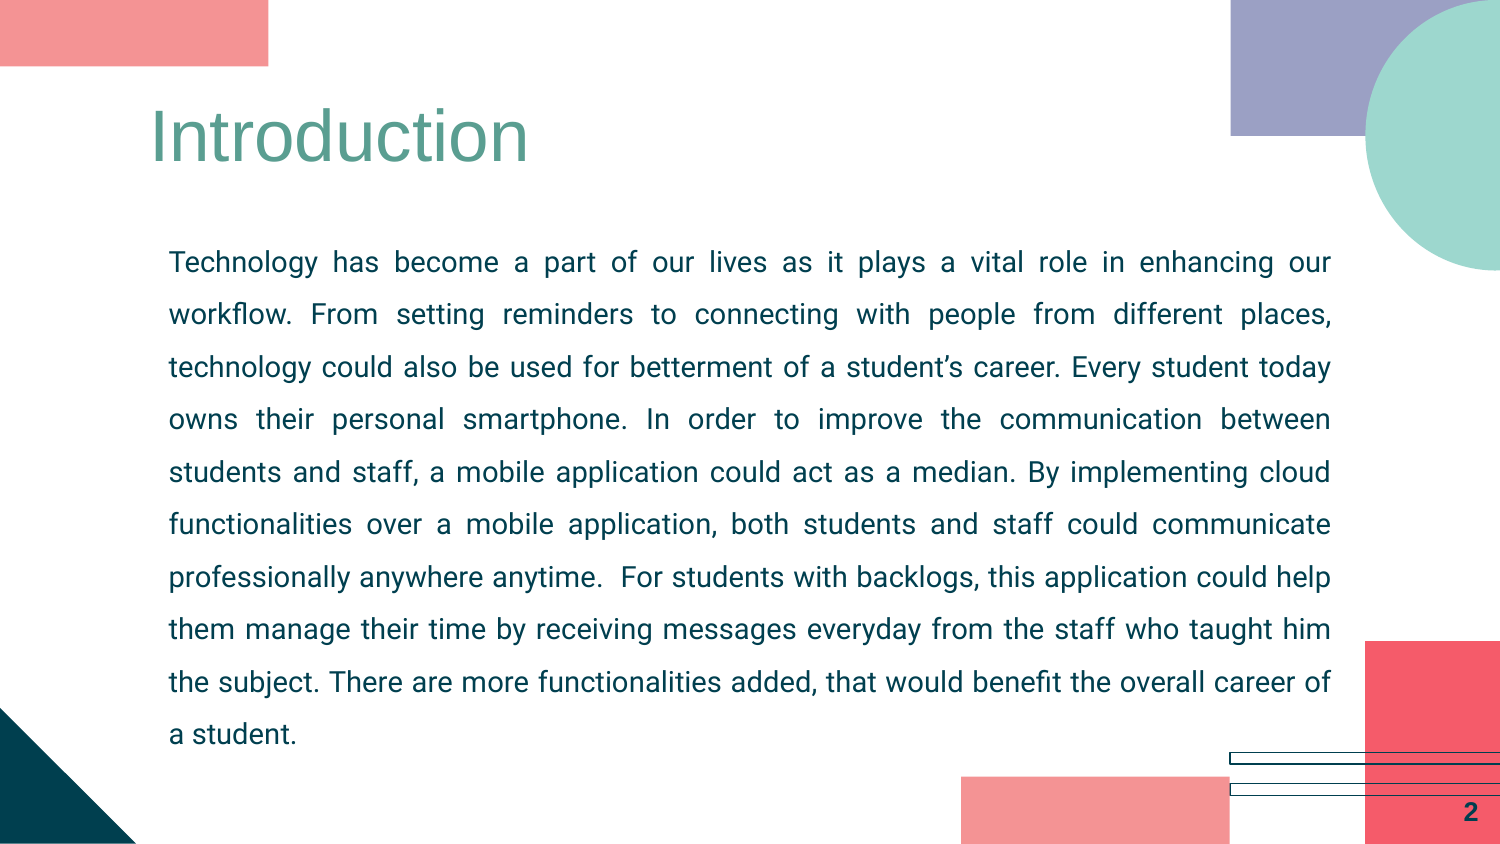

# Introduction
Technology has become a part of our lives as it plays a vital role in enhancing our workflow. From setting reminders to connecting with people from different places, technology could also be used for betterment of a student’s career. Every student today owns their personal smartphone. In order to improve the communication between students and staff, a mobile application could act as a median. By implementing cloud functionalities over a mobile application, both students and staff could communicate professionally anywhere anytime.  For students with backlogs, this application could help them manage their time by receiving messages everyday from the staff who taught him the subject. There are more functionalities added, that would benefit the overall career of a student.

2